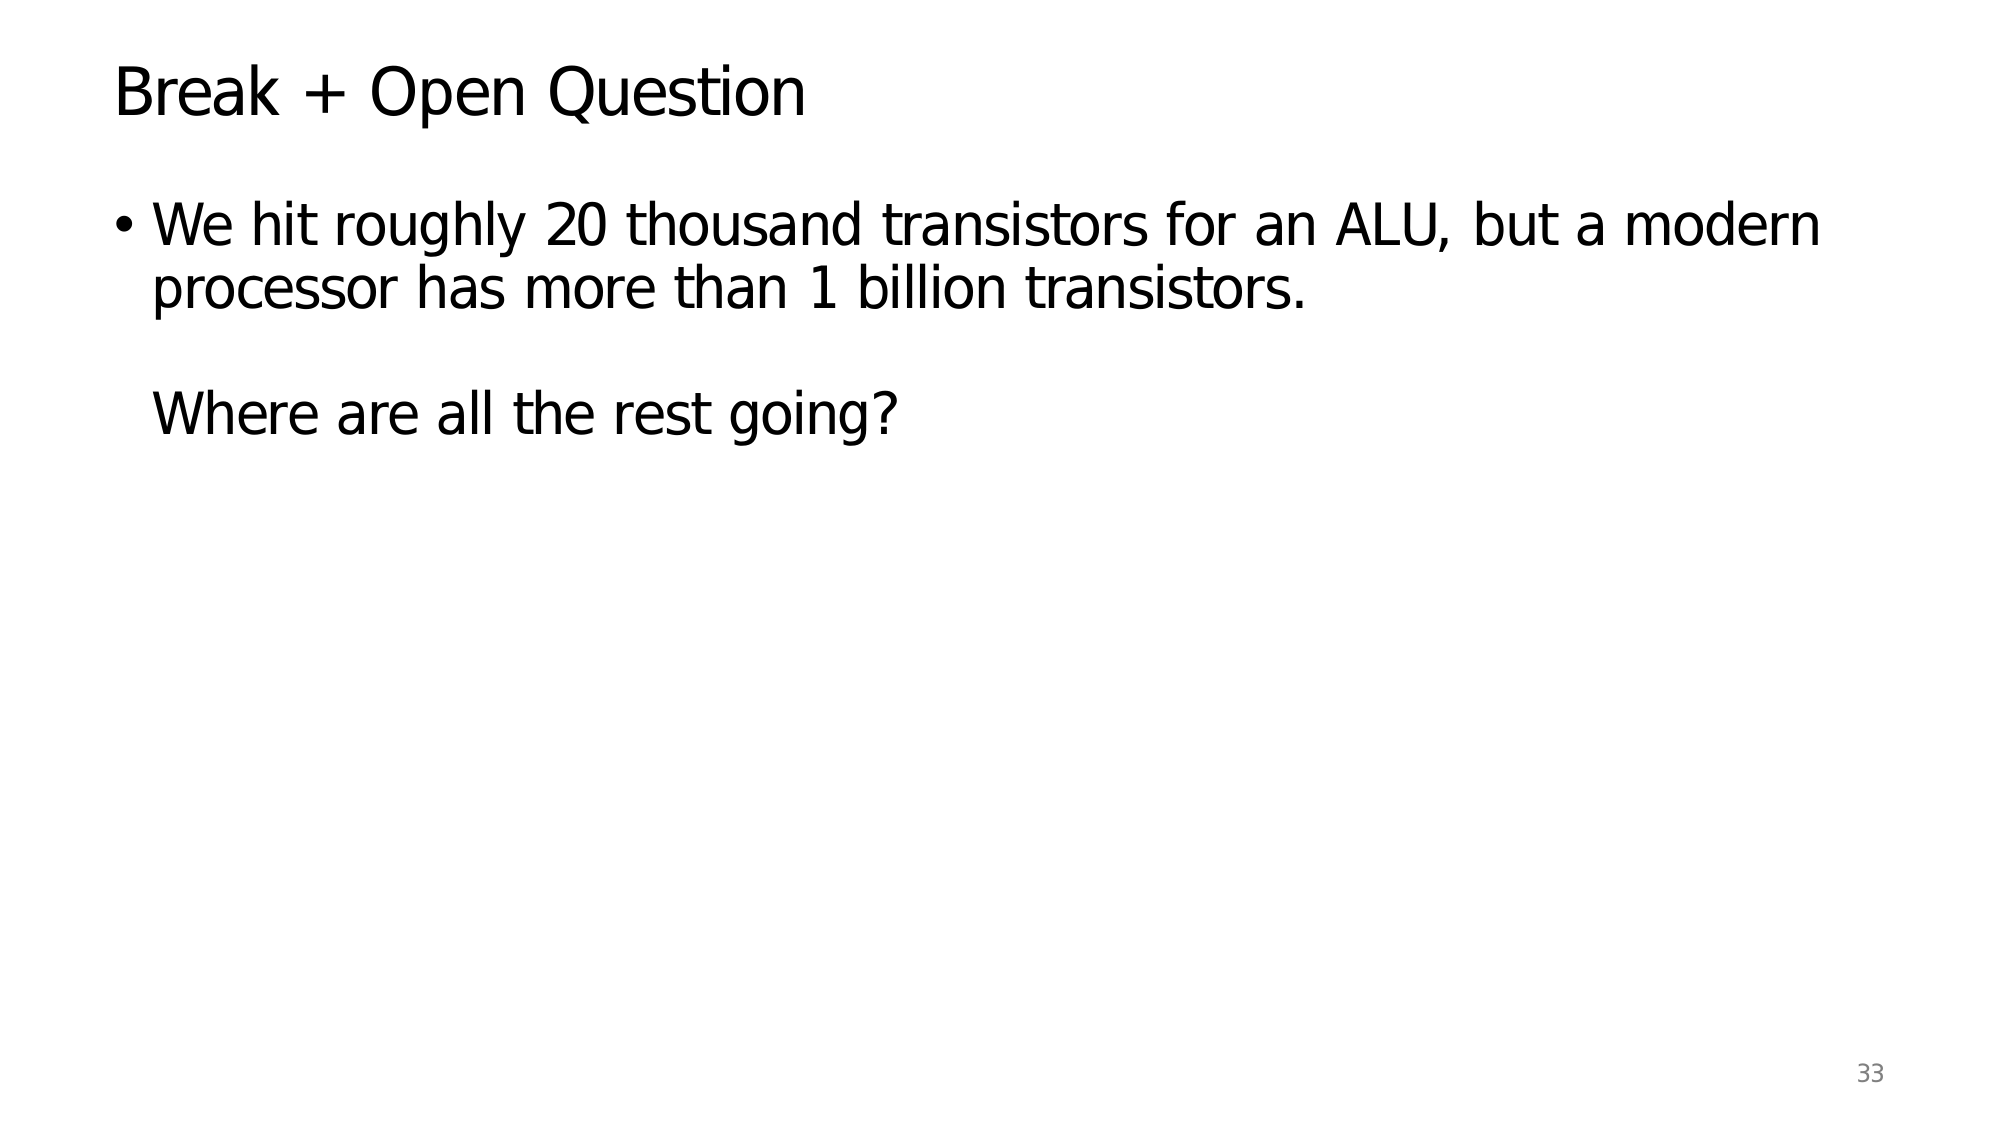

# Break + Open Question
We hit roughly 20 thousand transistors for an ALU, but a modern processor has more than 1 billion transistors.
Where are all the rest going?
33